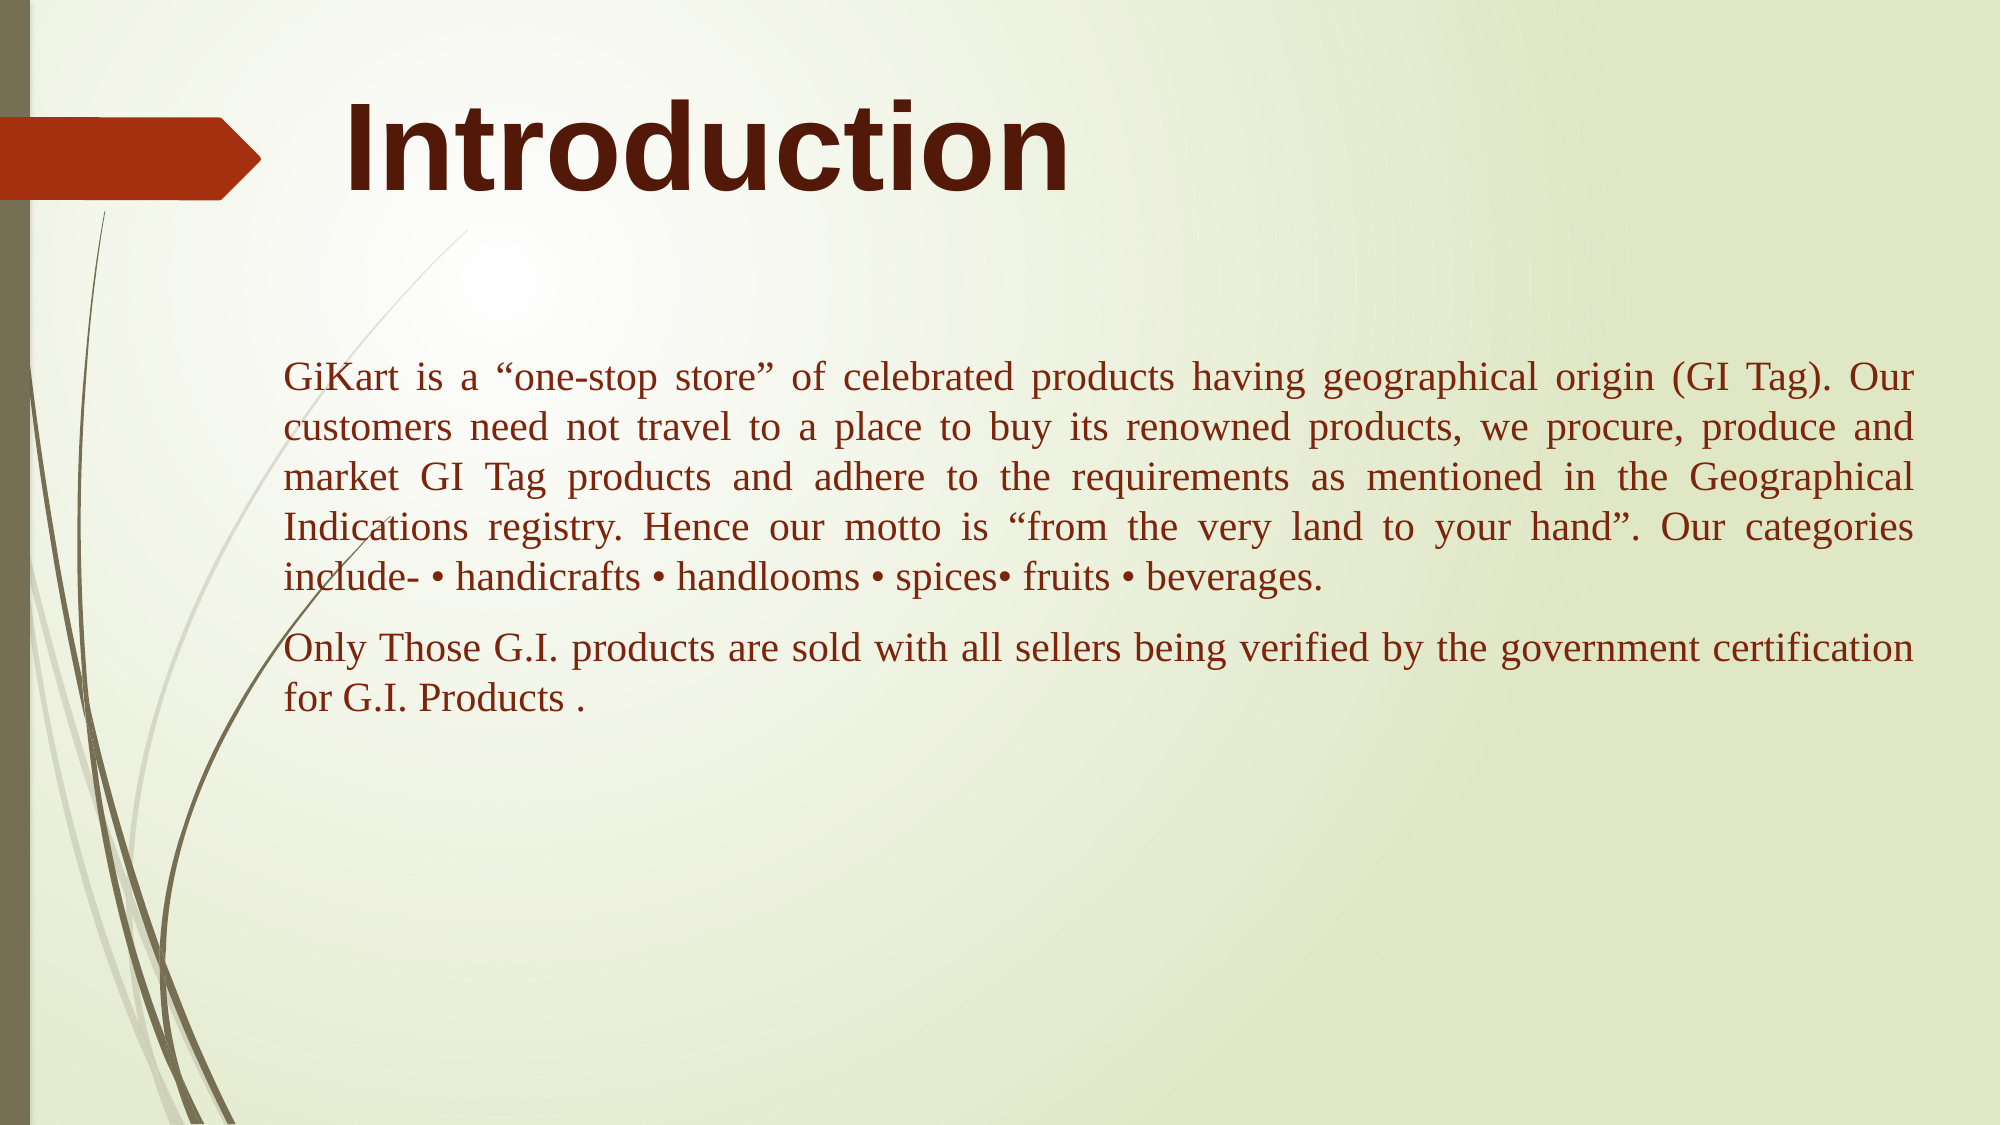

# Introduction
GiKart is a “one-stop store” of celebrated products having geographical origin (GI Tag). Our customers need not travel to a place to buy its renowned products, we procure, produce and market GI Tag products and adhere to the requirements as mentioned in the Geographical Indications registry. Hence our motto is “from the very land to your hand”. Our categories include- • handicrafts • handlooms • spices• fruits • beverages.
Only Those G.I. products are sold with all sellers being verified by the government certification for G.I. Products .